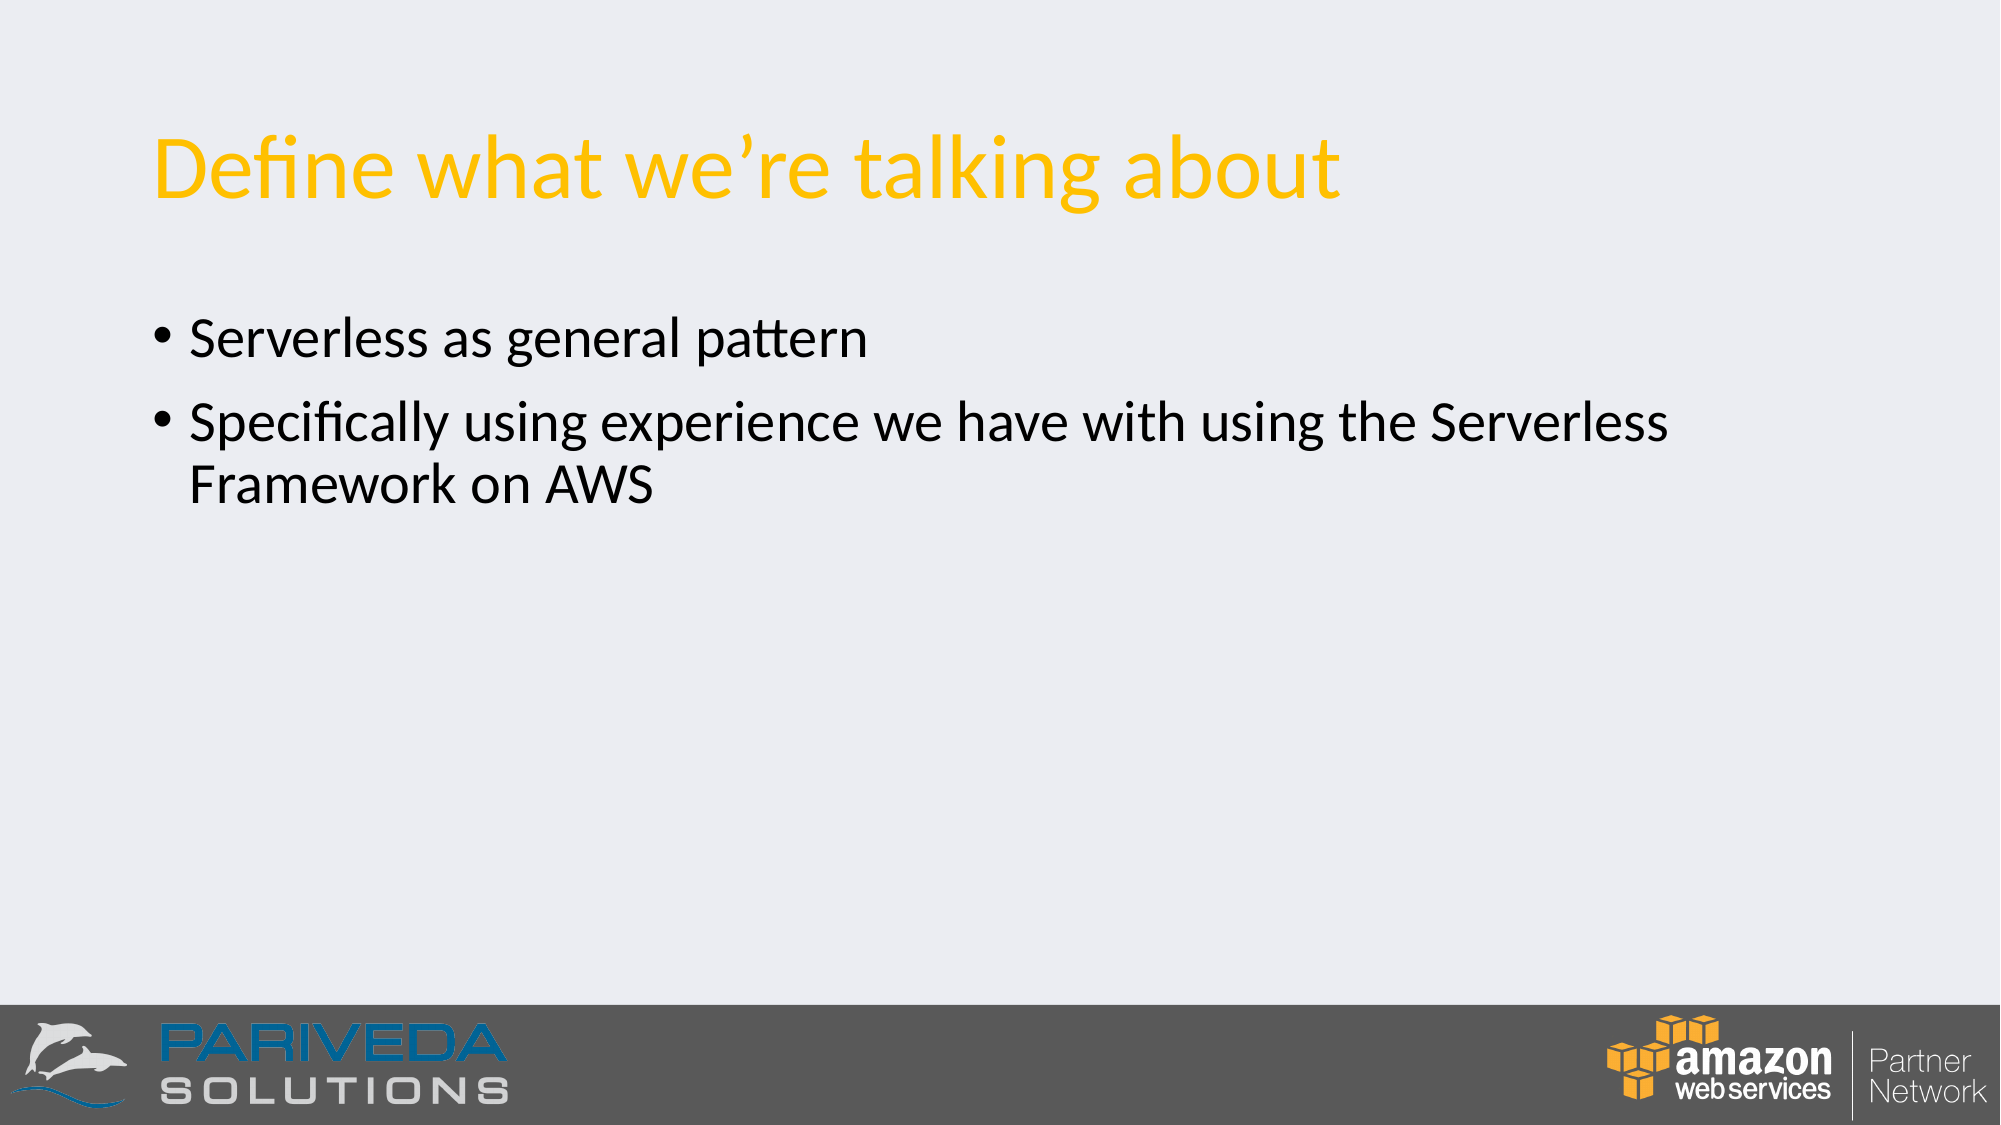

# Define what we’re talking about
Serverless as general pattern
Specifically using experience we have with using the Serverless Framework on AWS